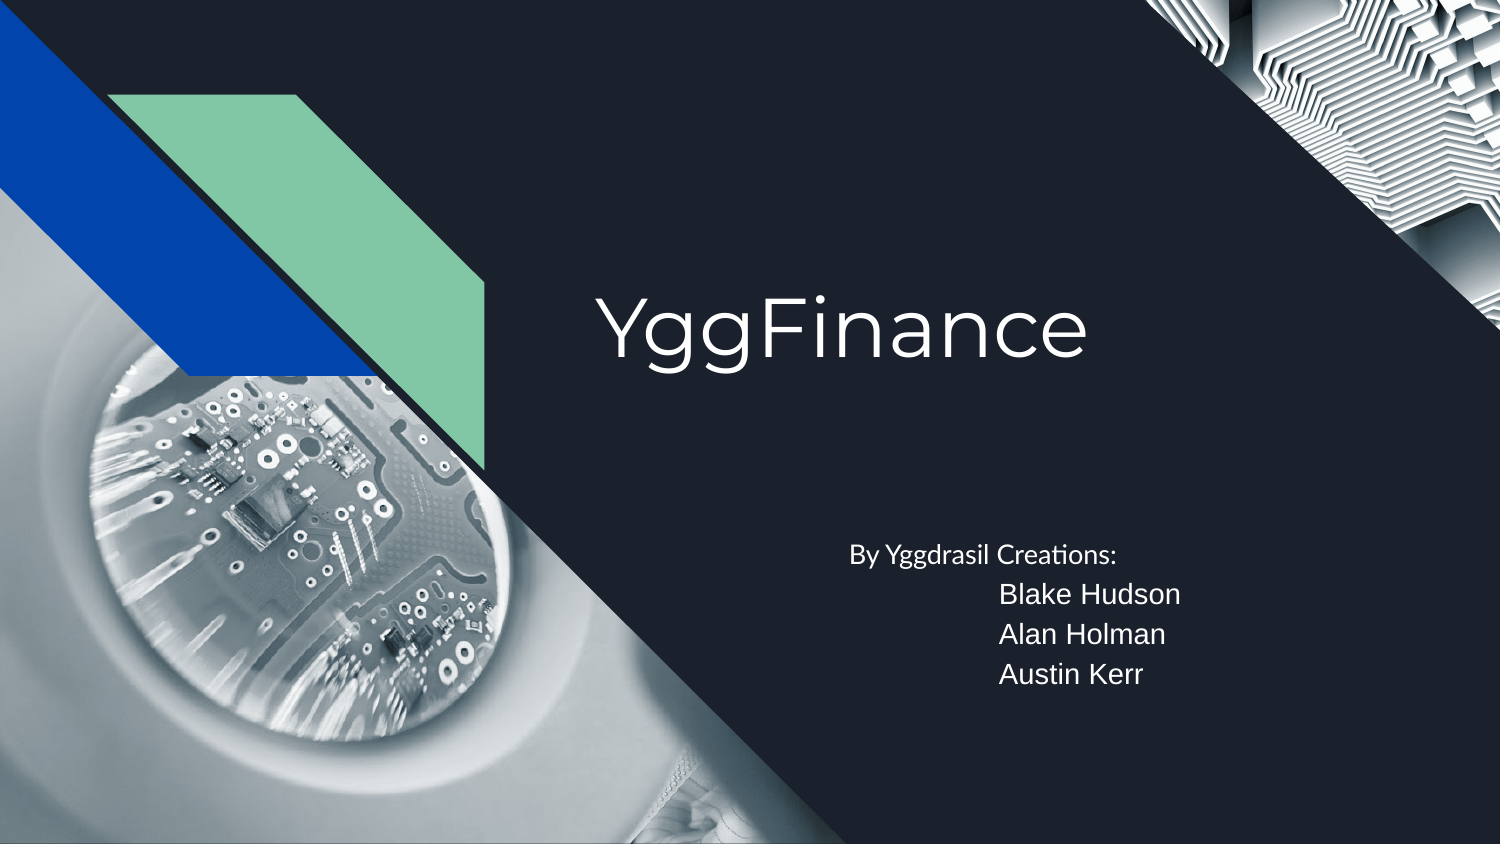

# YggFinance
By Yggdrasil Creations:
	Blake Hudson
	Alan Holman
	Austin Kerr